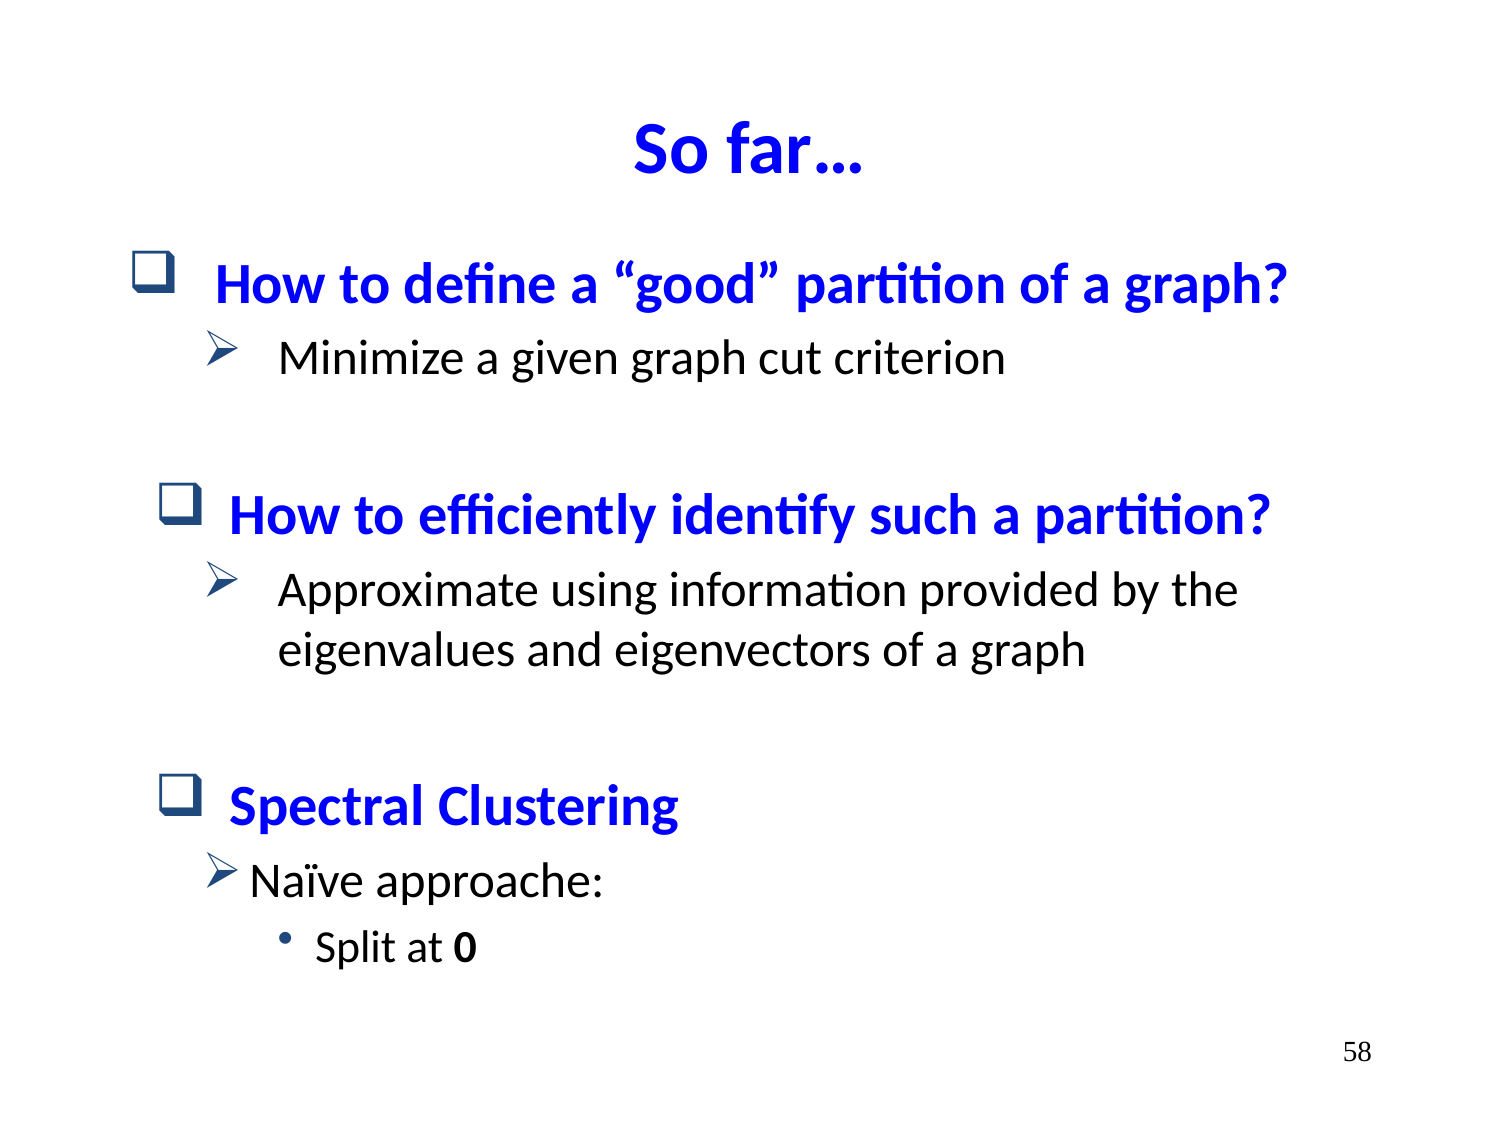

# So far…
How to define a “good” partition of a graph?
Minimize a given graph cut criterion

How to efficiently identify such a partition?
Approximate using information provided by the eigenvalues and eigenvectors of a graph

Spectral Clustering
Naïve approache:
Split at 0

58